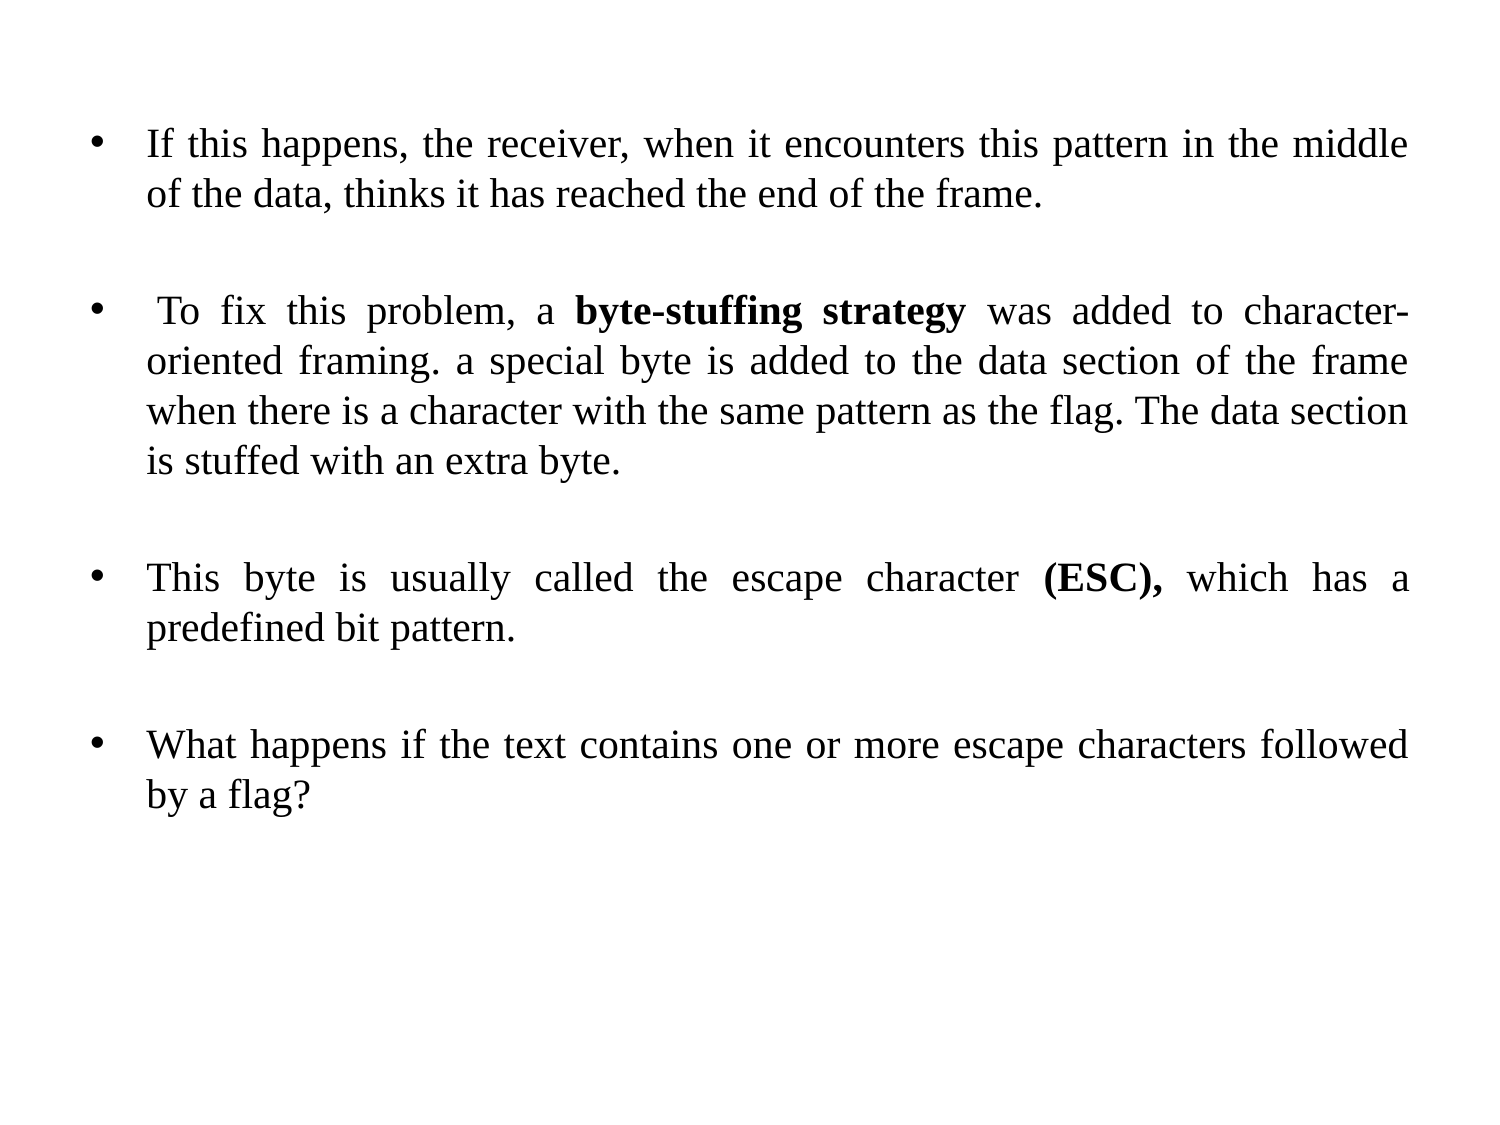

If this happens, the receiver, when it encounters this pattern in the middle of the data, thinks it has reached the end of the frame.

 To fix this problem, a byte-stuffing strategy was added to character-oriented framing. a special byte is added to the data section of the frame when there is a character with the same pattern as the flag. The data section is stuffed with an extra byte.

This byte is usually called the escape character (ESC), which has a predefined bit pattern.

What happens if the text contains one or more escape characters followed by a flag?